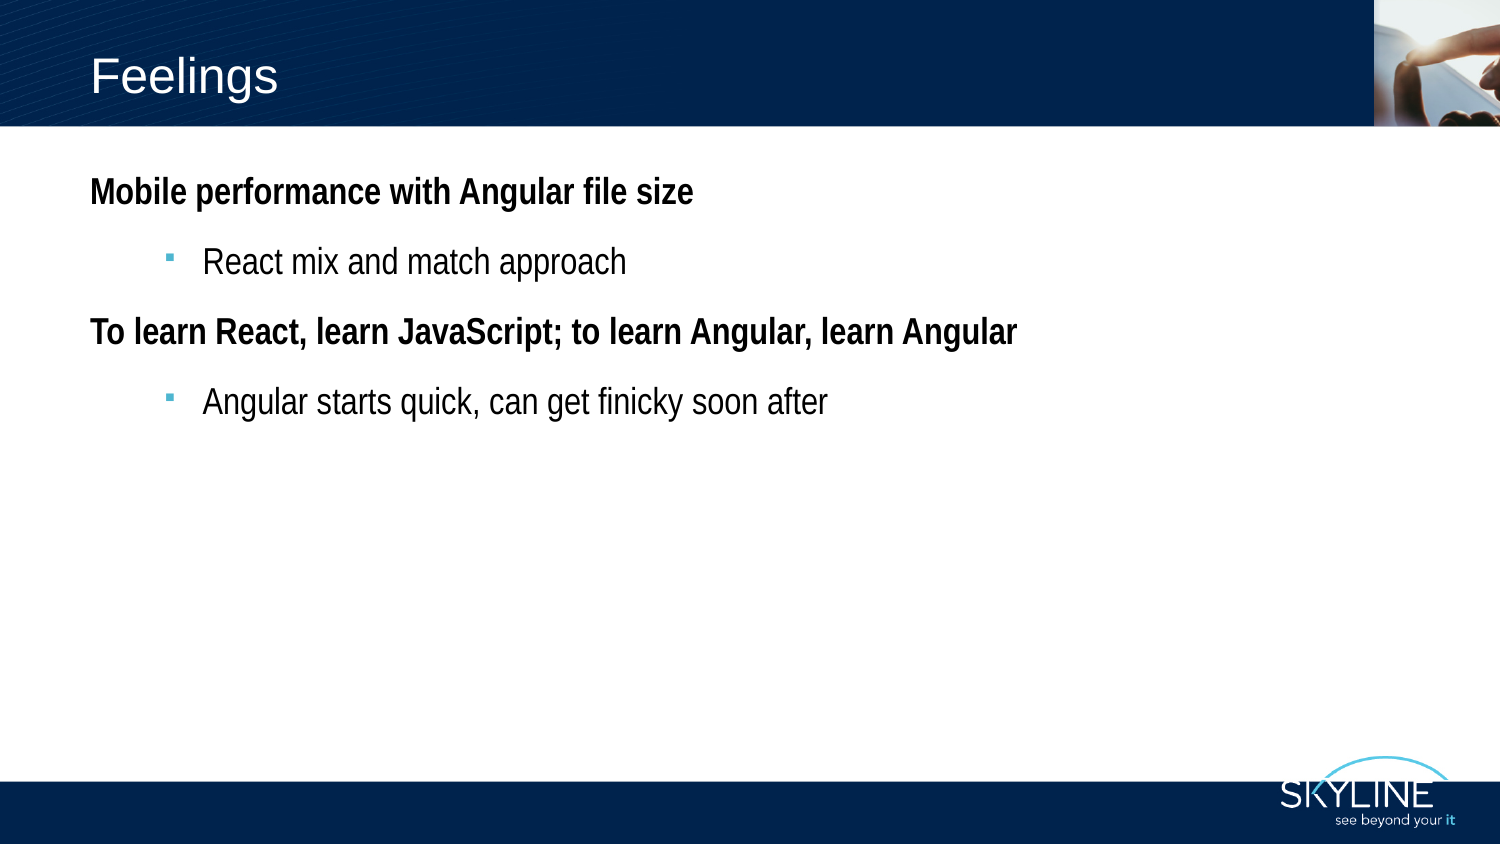

# Feelings
Mobile performance with Angular file size
React mix and match approach
To learn React, learn JavaScript; to learn Angular, learn Angular
Angular starts quick, can get finicky soon after